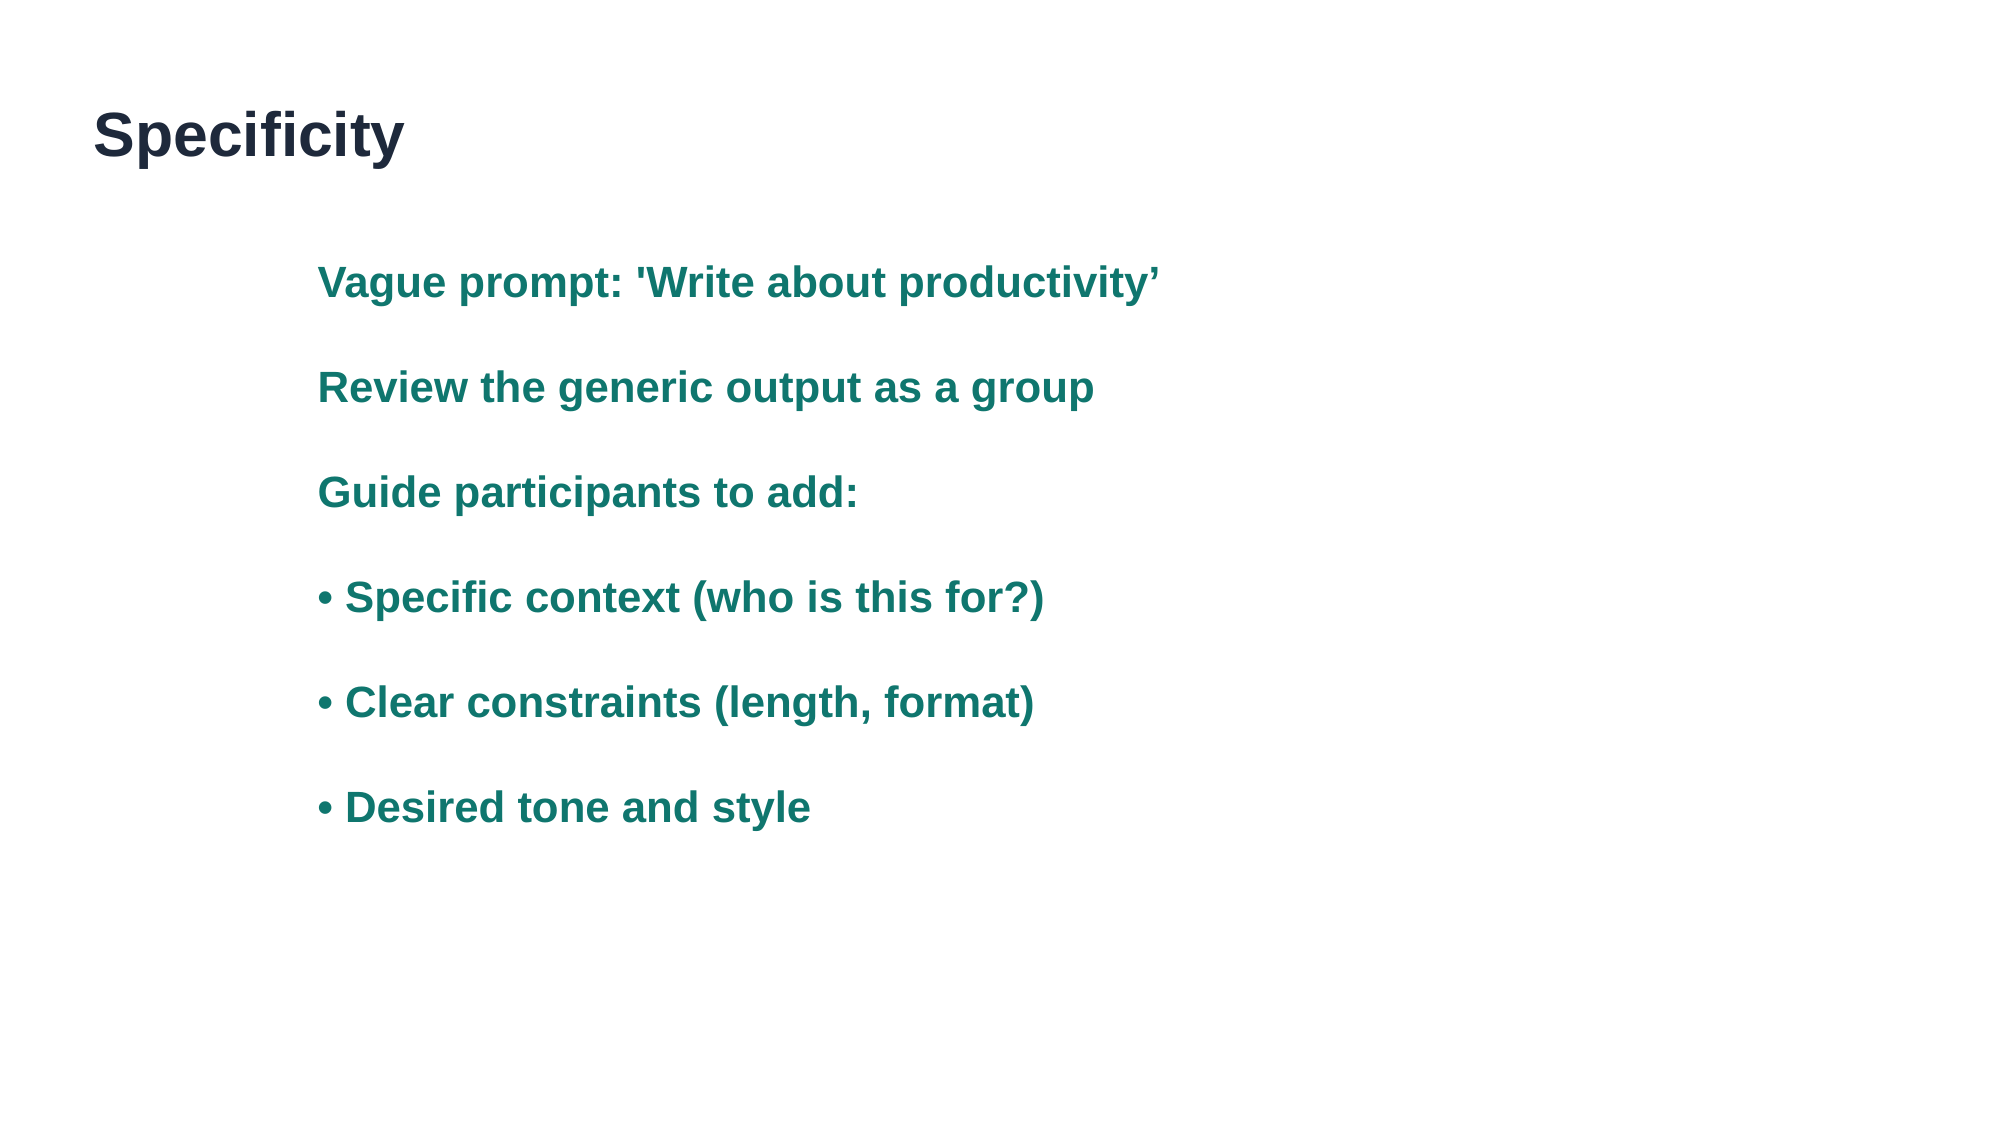

Specificity
Vague prompt: 'Write about productivity’

Review the generic output as a group

Guide participants to add:

• Specific context (who is this for?)

• Clear constraints (length, format)

• Desired tone and style